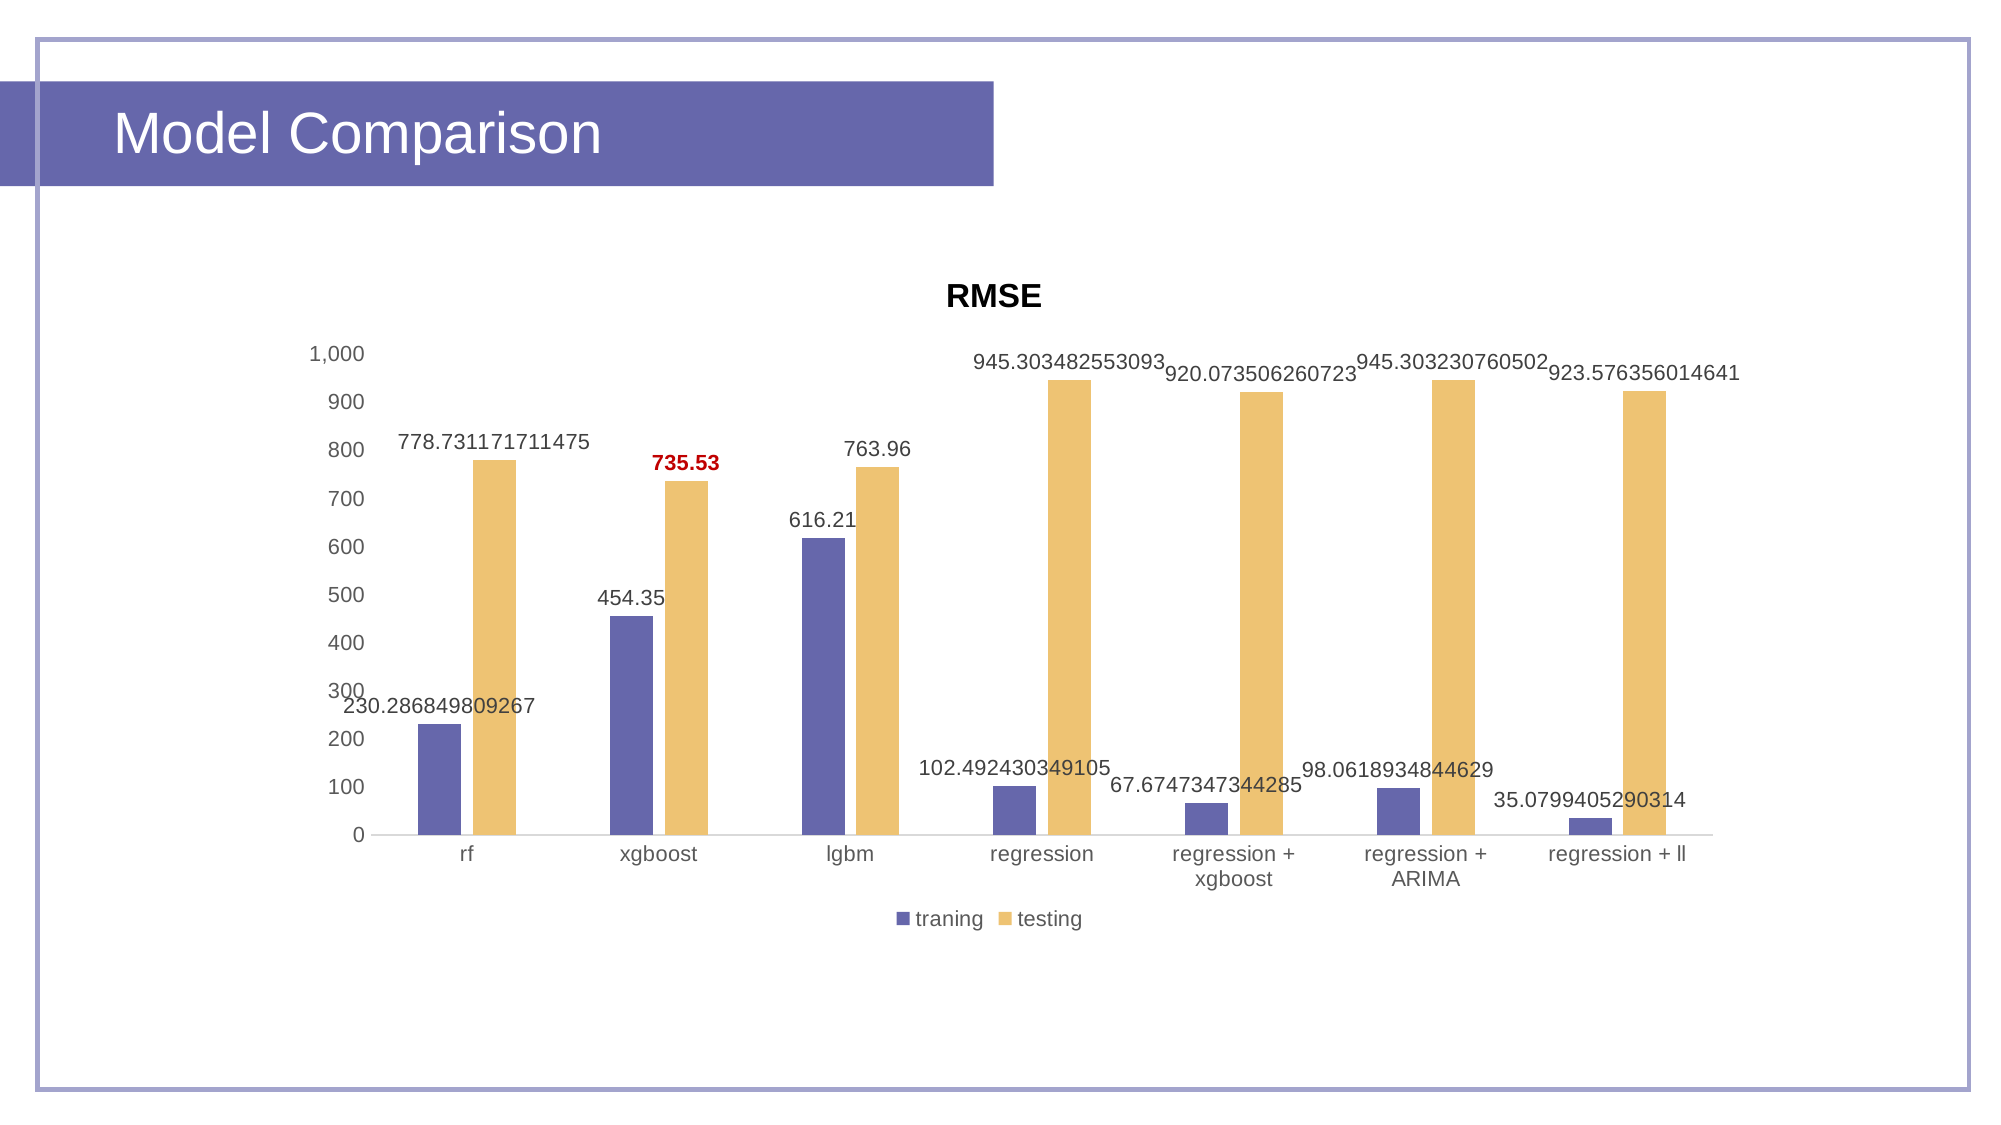

Model Comparison
RMSE

### Chart

| Category | traning | testing |
|---|---|---|
| rf | 230.28684980926744 | 778.7311717114746 |
| xgboost | 454.35 | 735.53 |
| lgbm | 616.21 | 763.96 |
| regression | 102.49243034910498 | 945.3034825530929 |
| regression + xgboost | 67.67473473442845 | 920.0735062607234 |
| regression + ARIMA | 98.06189348446293 | 945.3032307605016 |
| regression + ll | 35.07994052903135 | 923.5763560146411 |